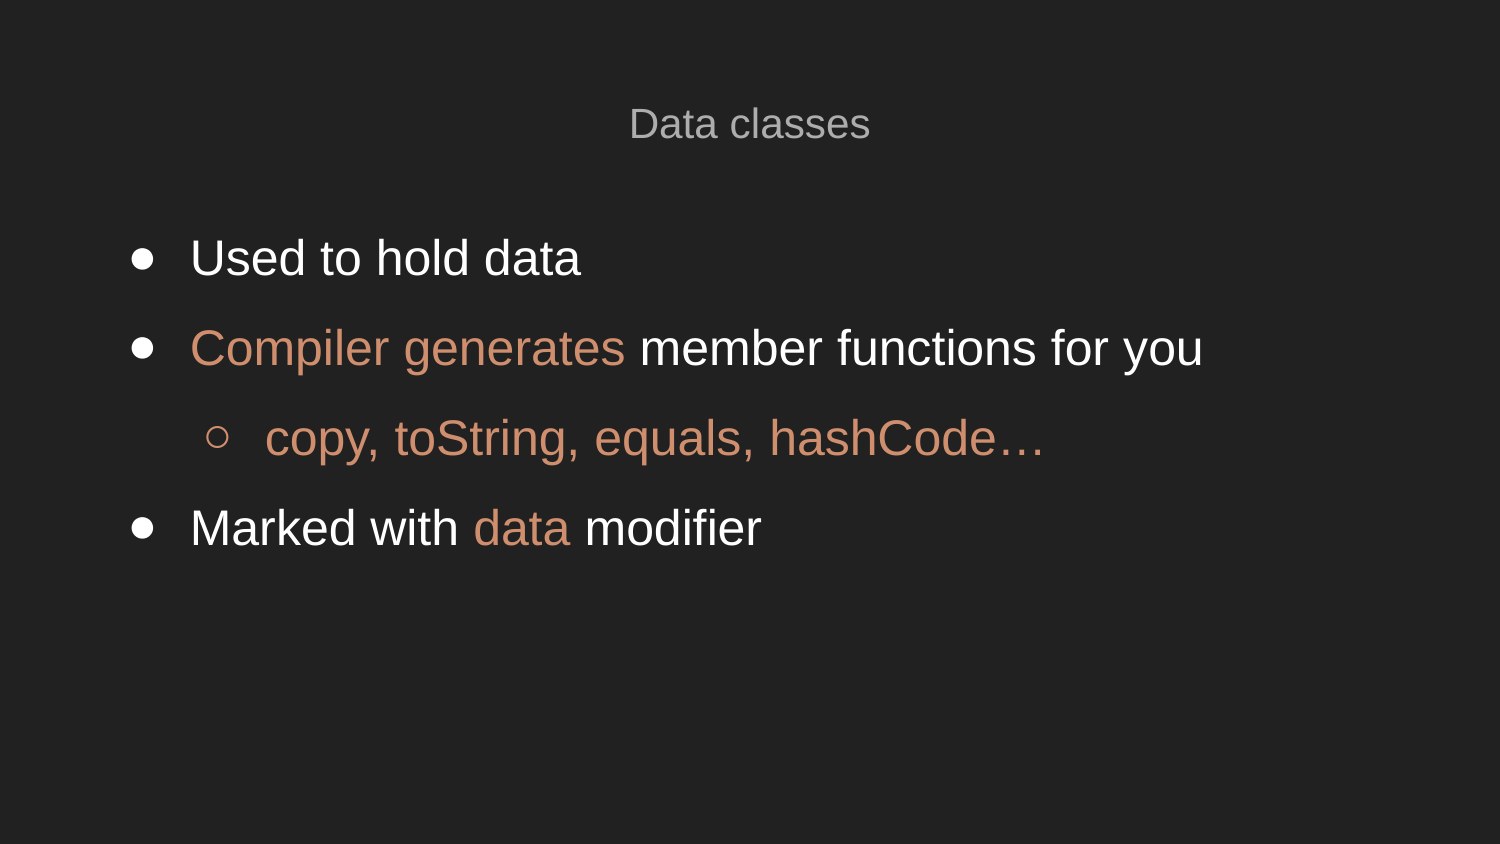

Data classes
Used to hold data
Compiler generates member functions for you
copy, toString, equals, hashCode…
Marked with data modifier